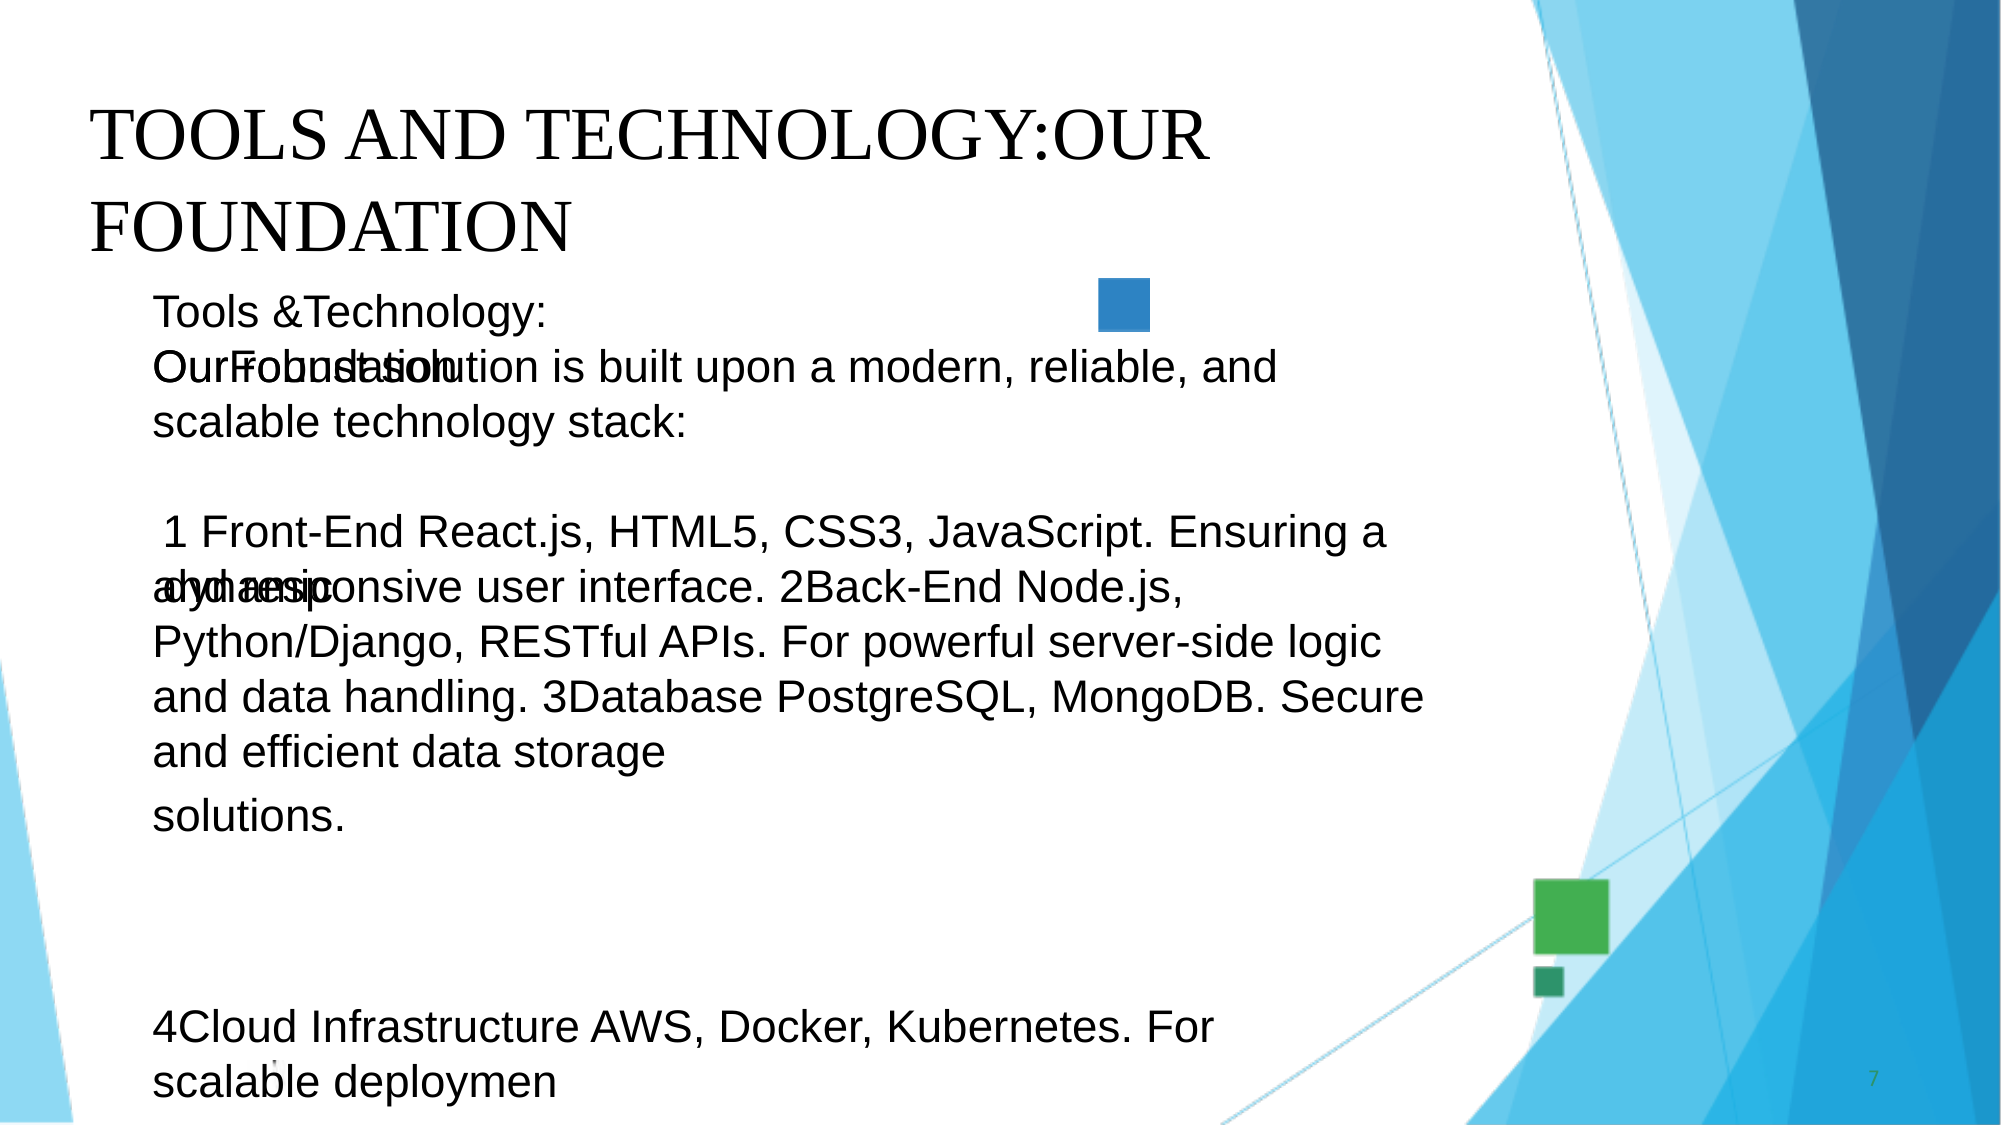

TOOLS AND TECHNOLOGY:OUR
FOUNDATION

Tools &Technology: OurFoundation
Our robust solution is built upon a modern, reliable, and scalable technology stack:
1 Front-End React.js, HTML5, CSS3, JavaScript. Ensuring a dynamic
and responsive user interface. 2Back-End Node.js, Python/Django, RESTful APIs. For powerful server-side logic and data handling. 3Database PostgreSQL, MongoDB. Secure and efficient data storage
solutions.

4Cloud Infrastructure AWS, Docker, Kubernetes. For scalable deploymen
7